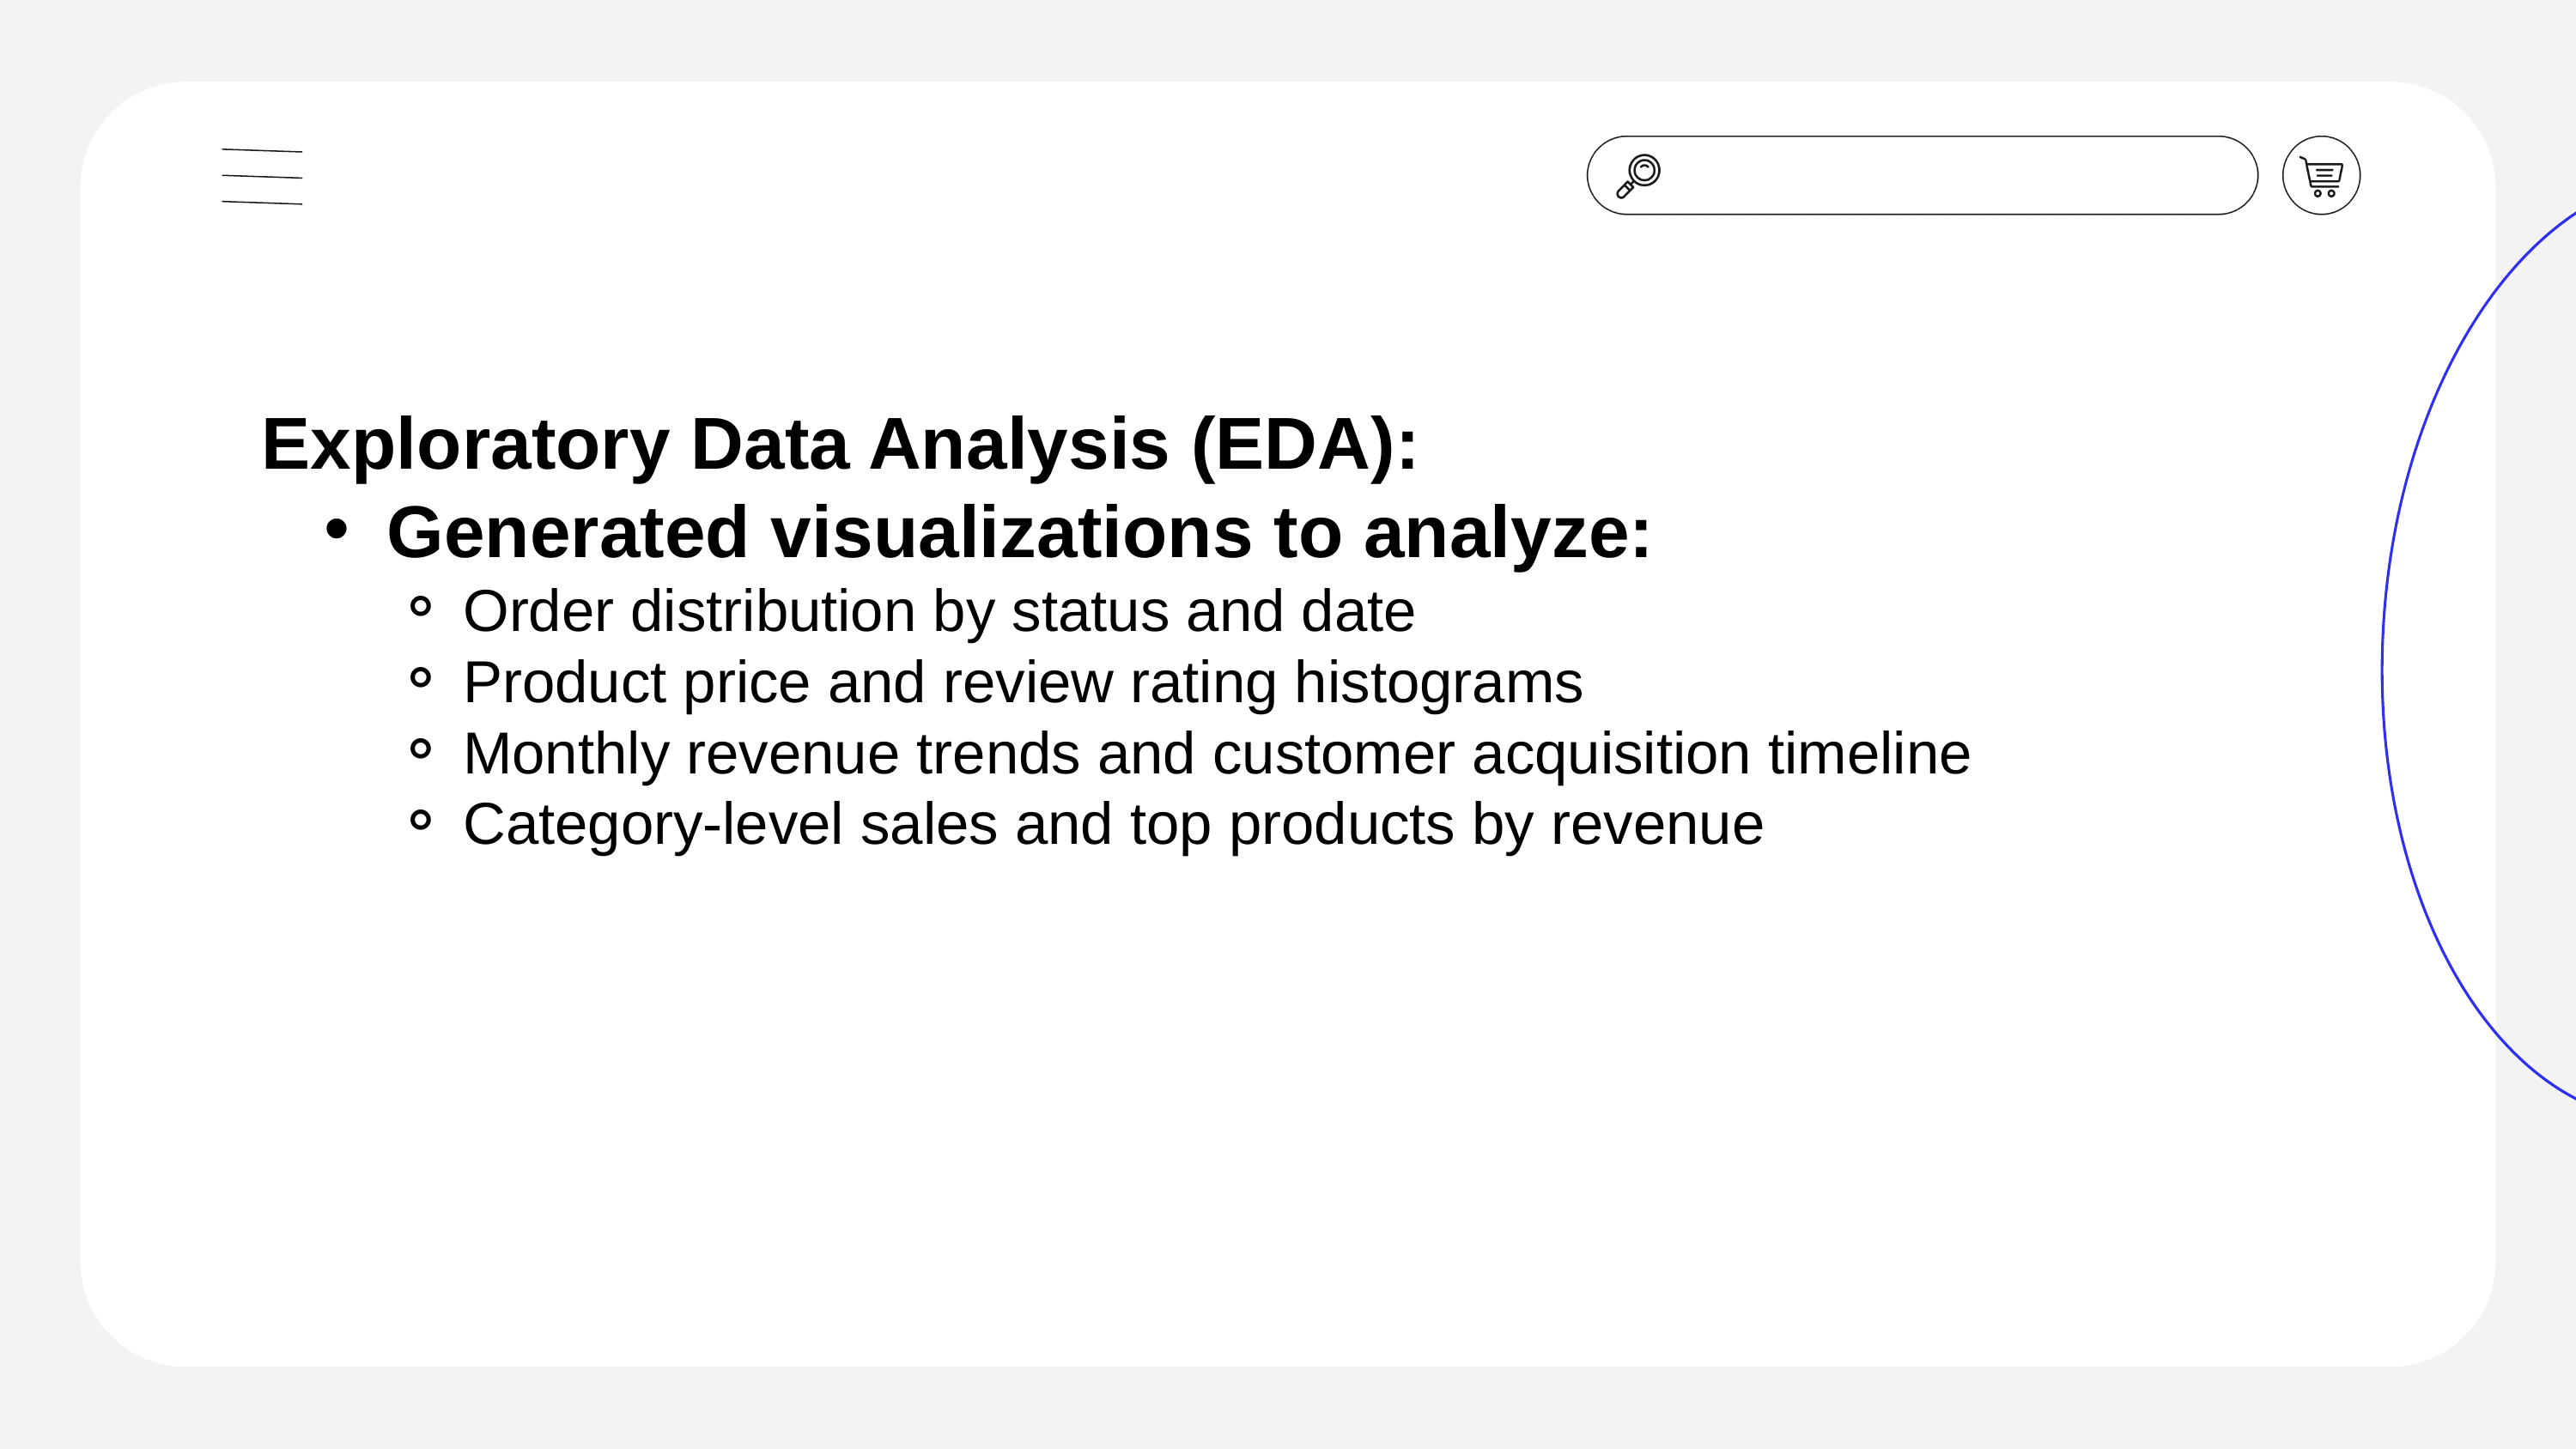

Exploratory Data Analysis (EDA):
Generated visualizations to analyze:
Order distribution by status and date
Product price and review rating histograms
Monthly revenue trends and customer acquisition timeline
Category-level sales and top products by revenue